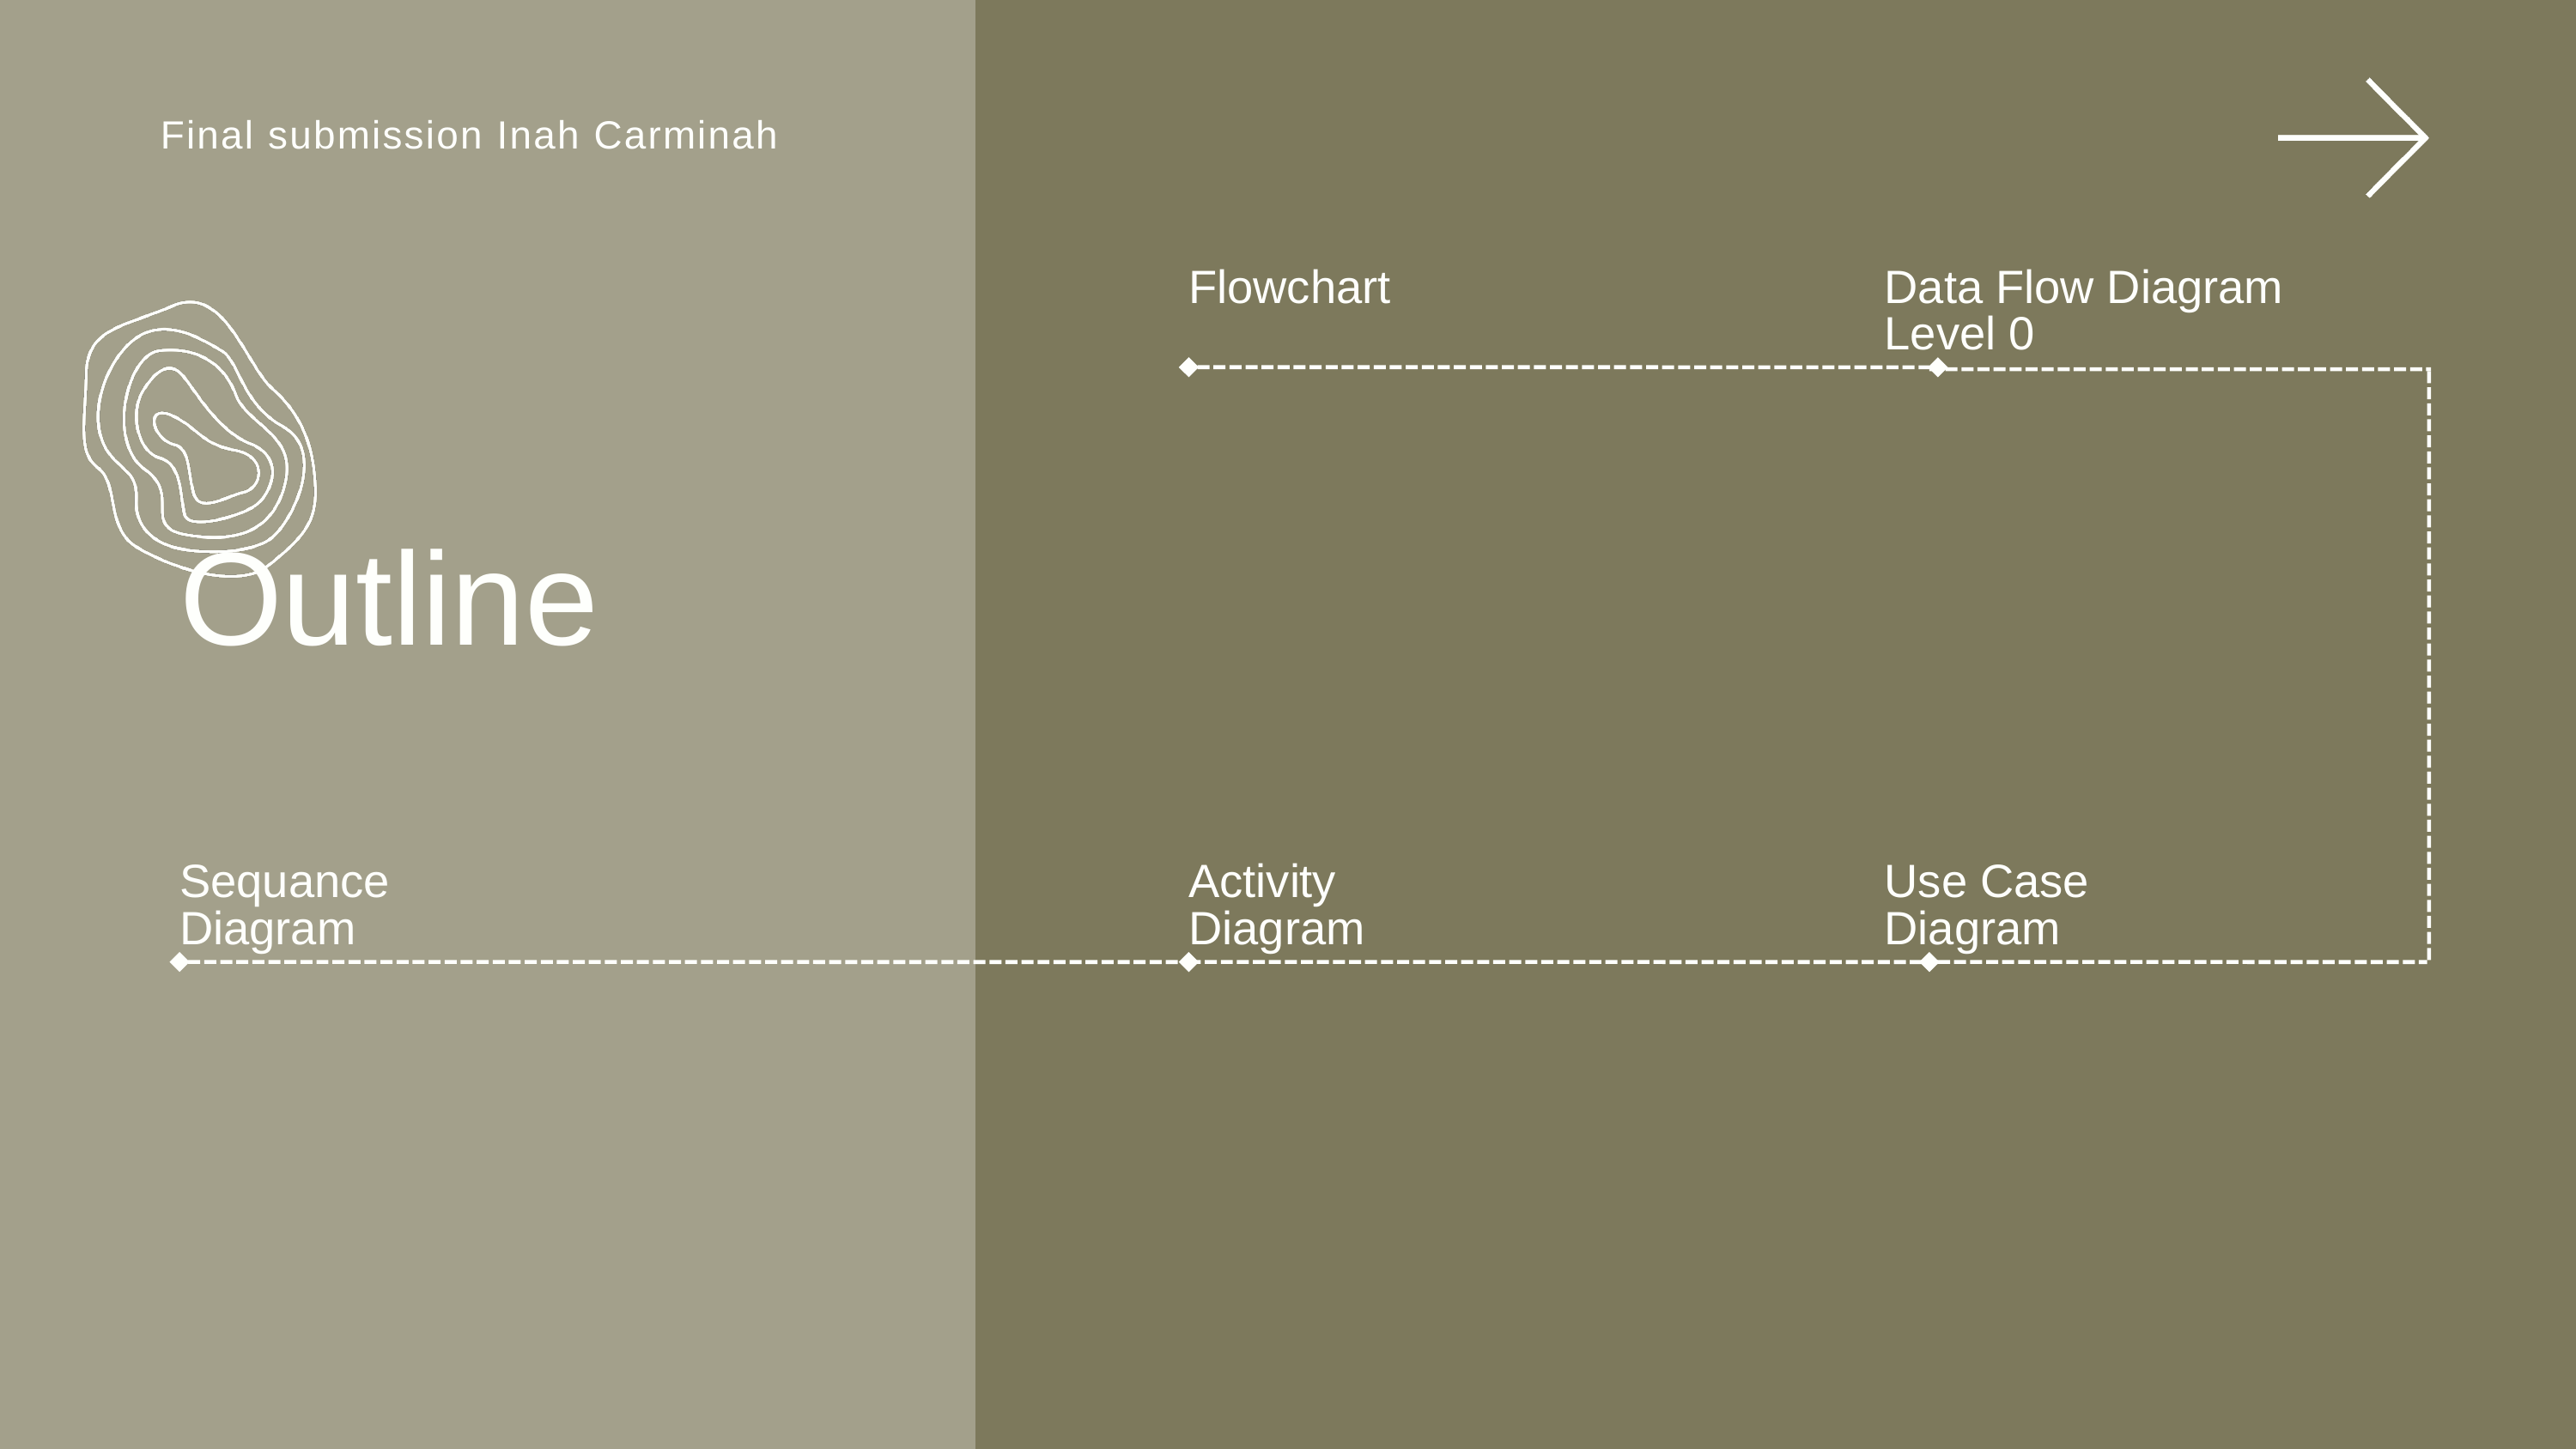

Final submission Inah Carminah
Flowchart
Data Flow Diagram Level 0

Outline

Sequance Diagram
Activity Diagram
Use Case Diagram